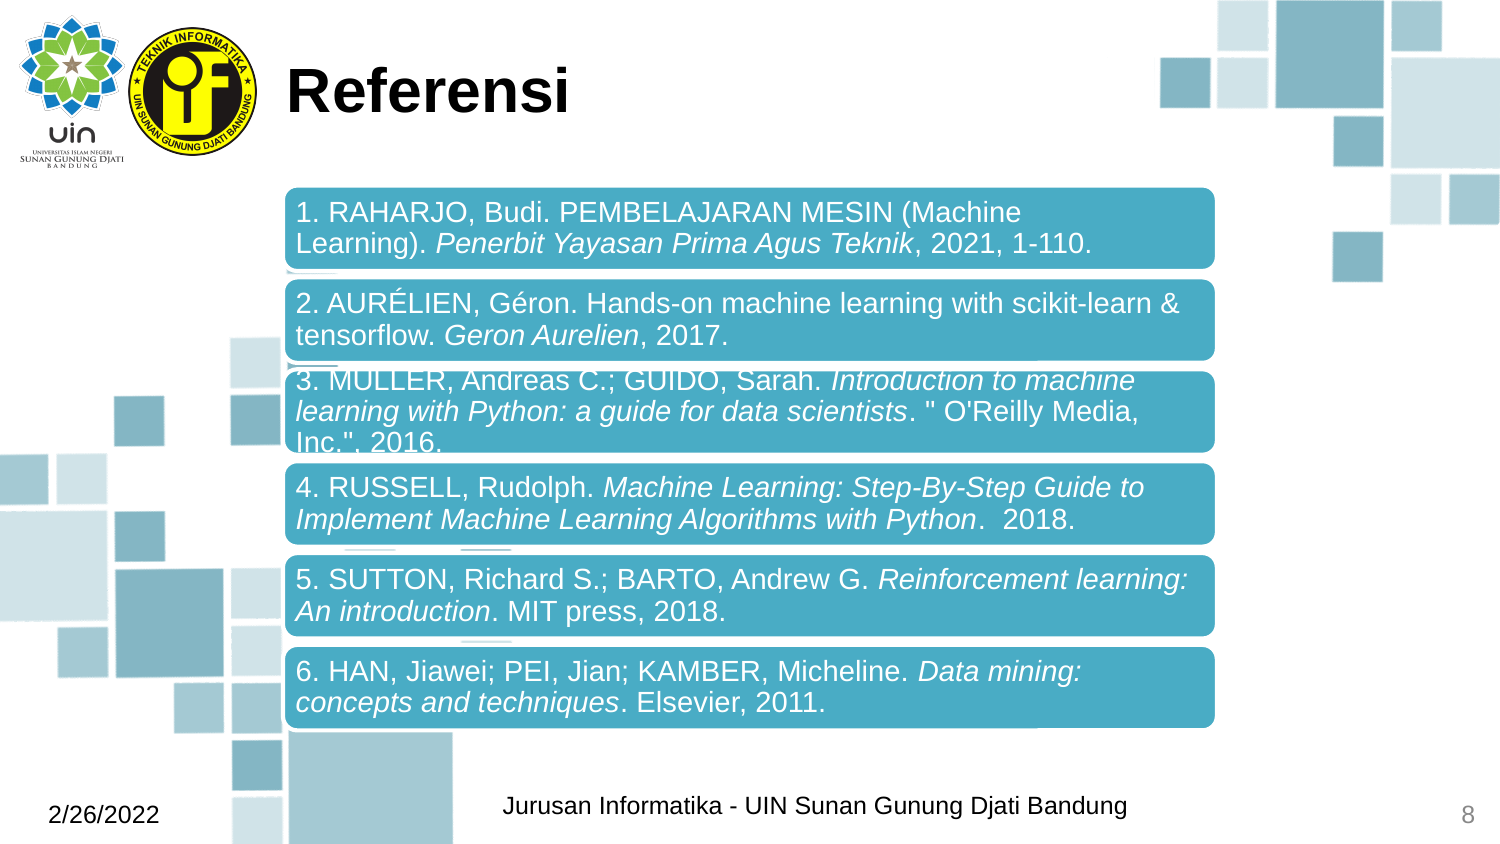

# Referensi

1. RAHARJO, Budi. PEMBELAJARAN MESIN (Machine Learning). Penerbit Yayasan Prima Agus Teknik, 2021, 1-110.

2. AURÉLIEN, Géron. Hands-on machine learning with scikit-learn & tensorflow. Geron Aurelien, 2017.

3. MÜLLER, Andreas C.; GUIDO, Sarah. Introduction to machine learning with Python: a guide for data scientists. " O'Reilly Media, Inc.", 2016.

4. RUSSELL, Rudolph. Machine Learning: Step-By-Step Guide to Implement Machine Learning Algorithms with Python.  2018.

5. SUTTON, Richard S.; BARTO, Andrew G. Reinforcement learning: An introduction. MIT press, 2018.

6. HAN, Jiawei; PEI, Jian; KAMBER, Micheline. Data mining: concepts and techniques. Elsevier, 2011.
Jurusan Informatika - UIN Sunan Gunung Djati Bandung
2/26/2022
8